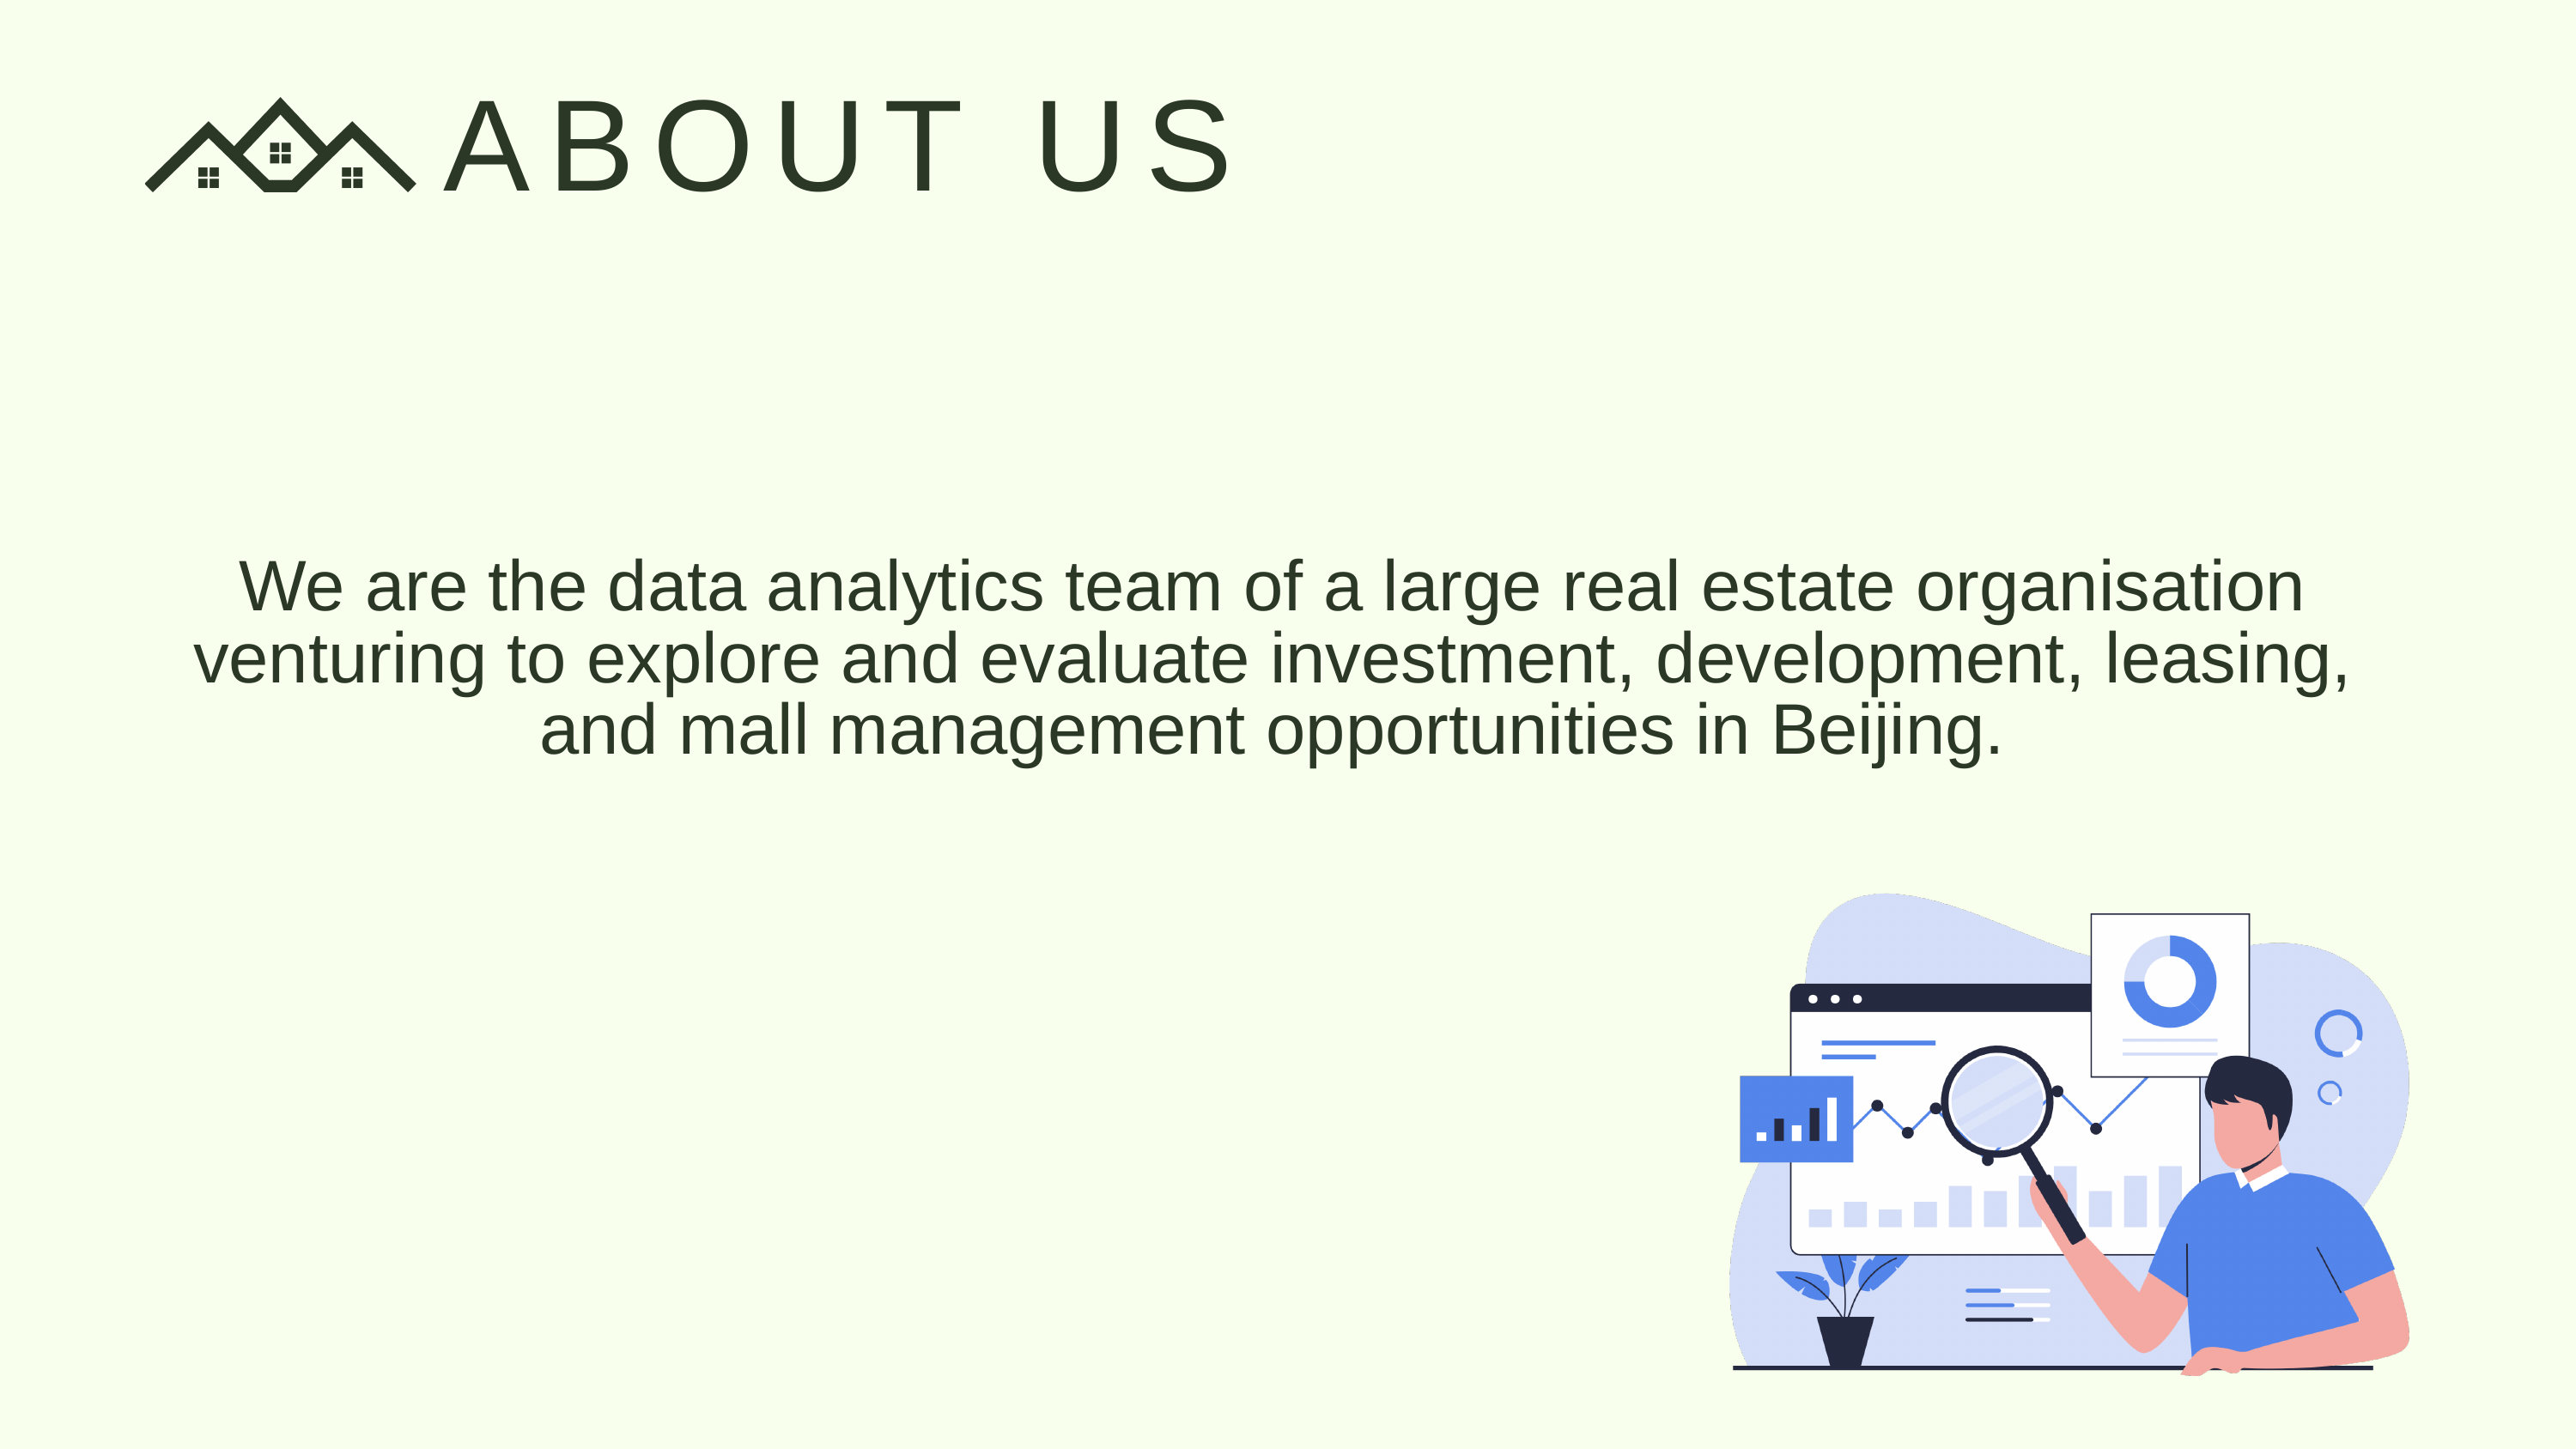

ABOUT US

We are the data analytics team of a large real estate organisation venturing to explore and evaluate investment, development, leasing, and mall management opportunities in Beijing.